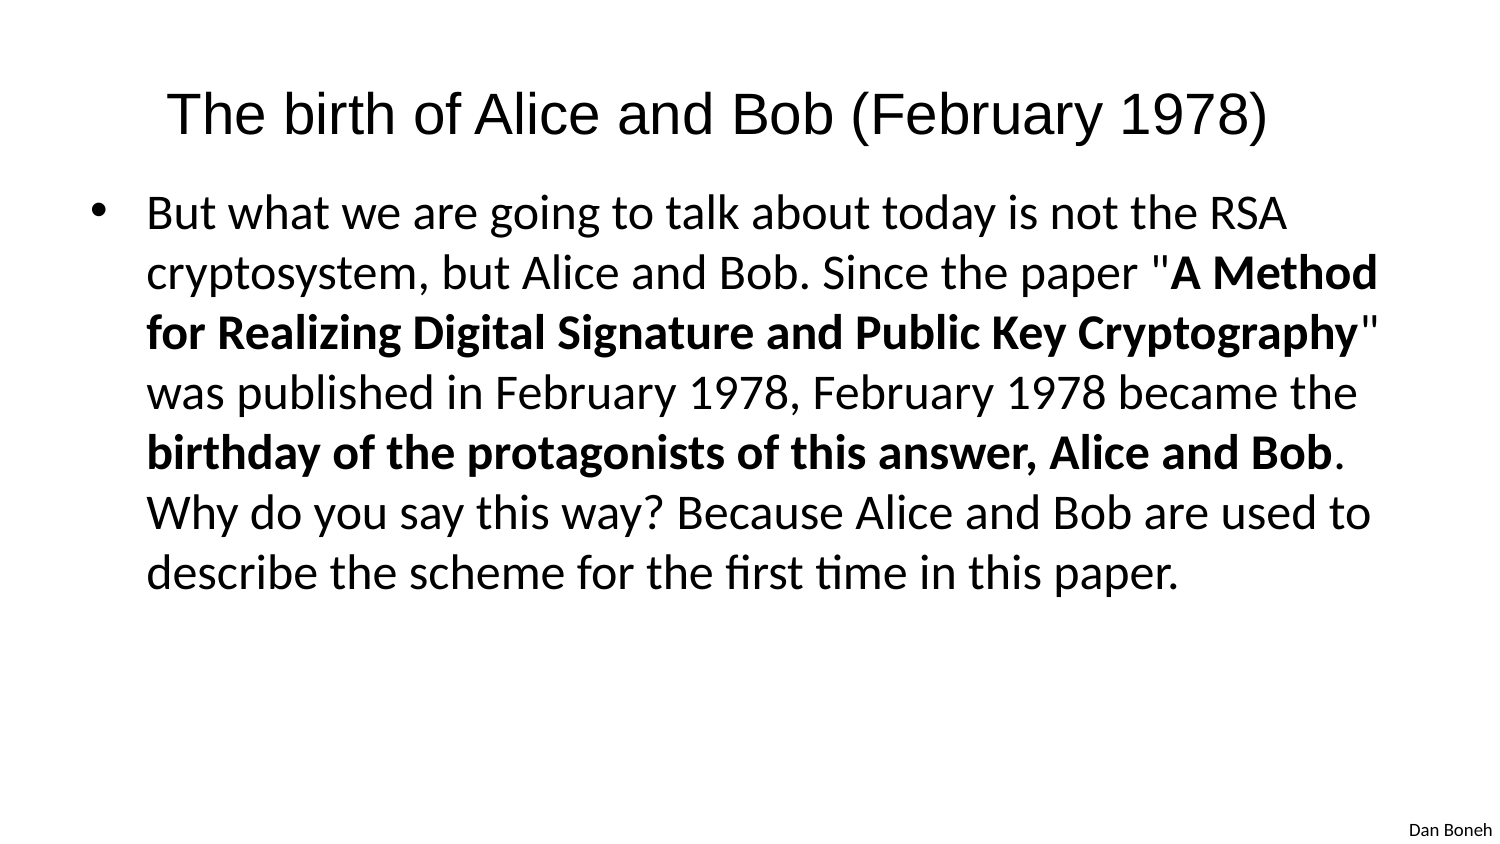

# The birth of Alice and Bob (February 1978)
But what we are going to talk about today is not the RSA cryptosystem, but Alice and Bob. Since the paper "A Method for Realizing Digital Signature and Public Key Cryptography" was published in February 1978, February 1978 became the birthday of the protagonists of this answer, Alice and Bob. Why do you say this way? Because Alice and Bob are used to describe the scheme for the first time in this paper.